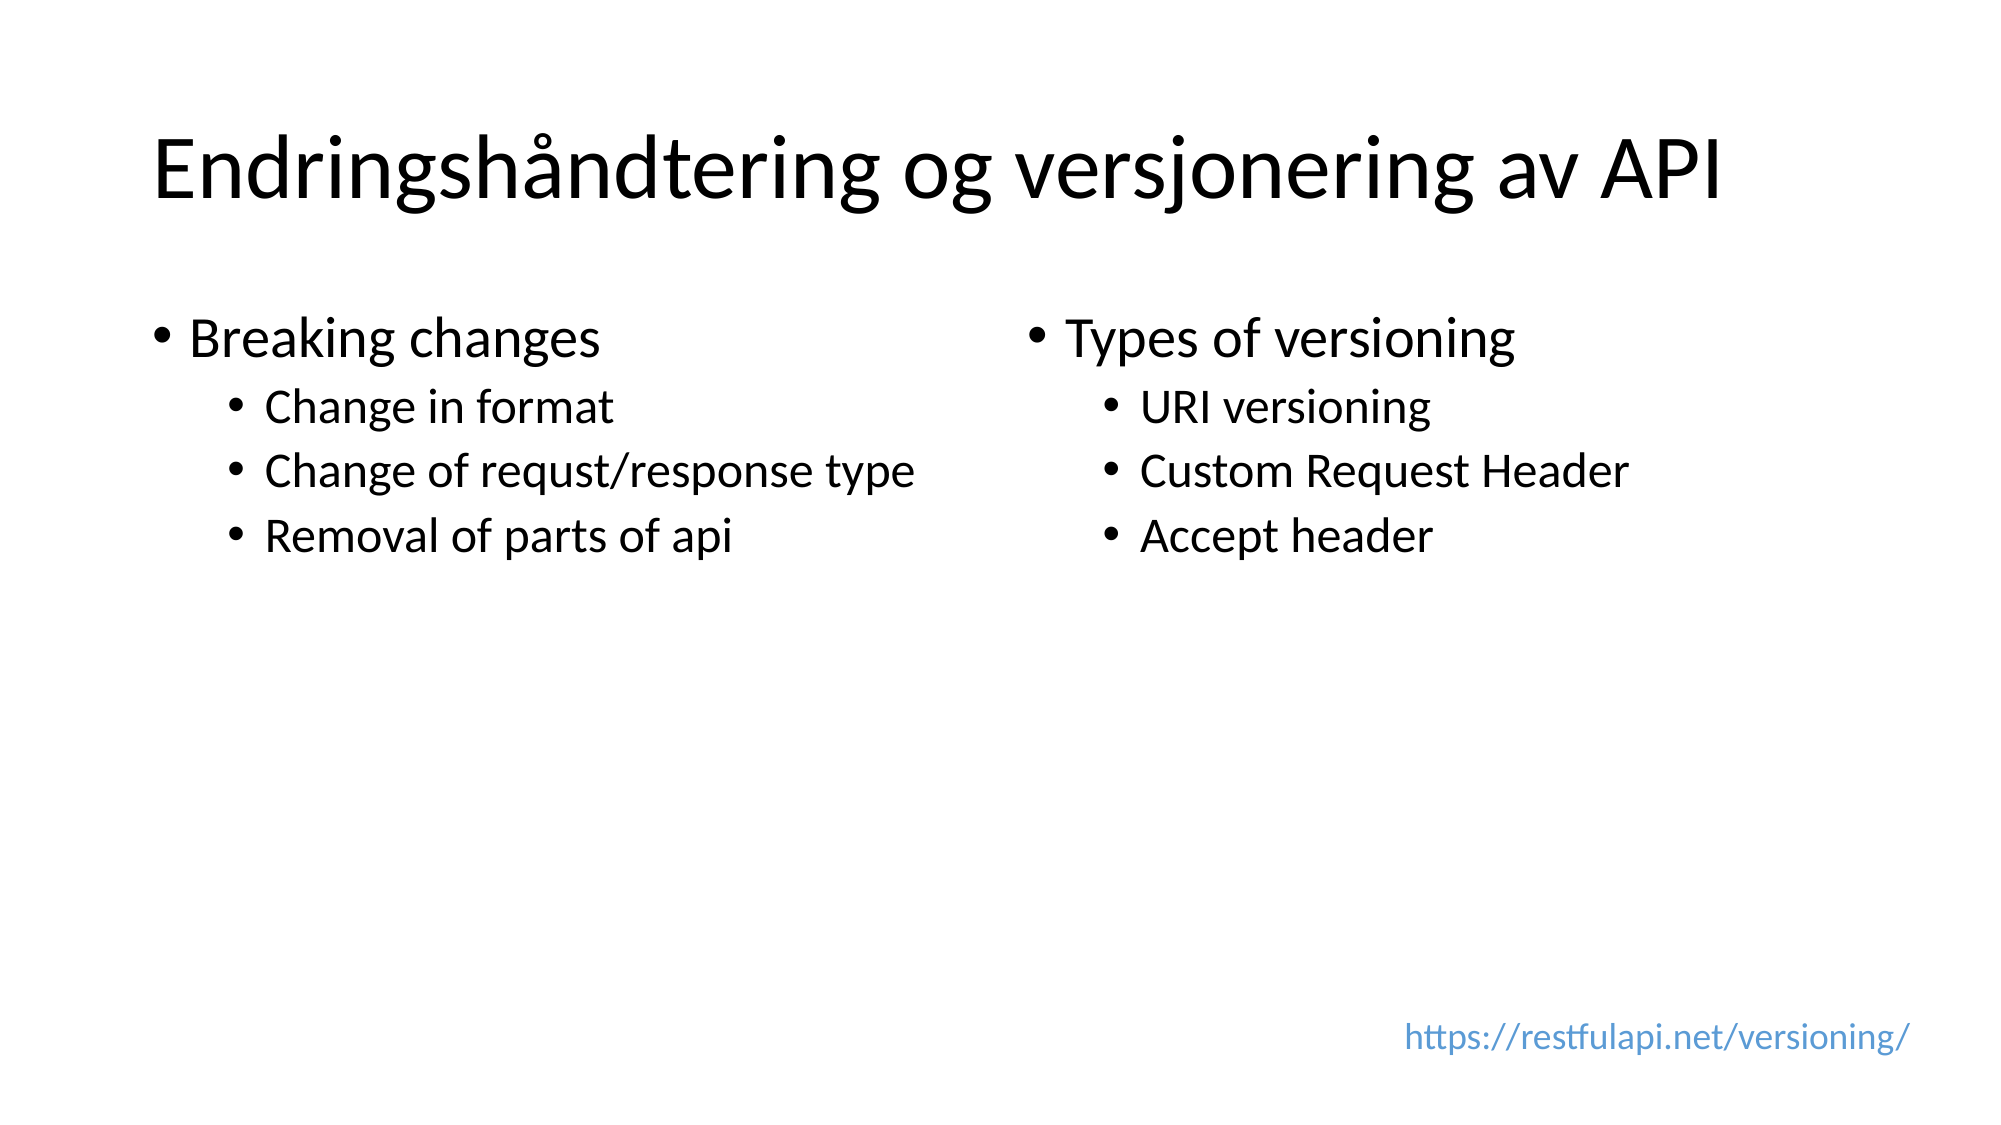

# Endringshåndtering og versjonering av API
Breaking changes
Change in format
Change of requst/response type
Removal of parts of api
Types of versioning
URI versioning
Custom Request Header
Accept header
https://restfulapi.net/versioning/